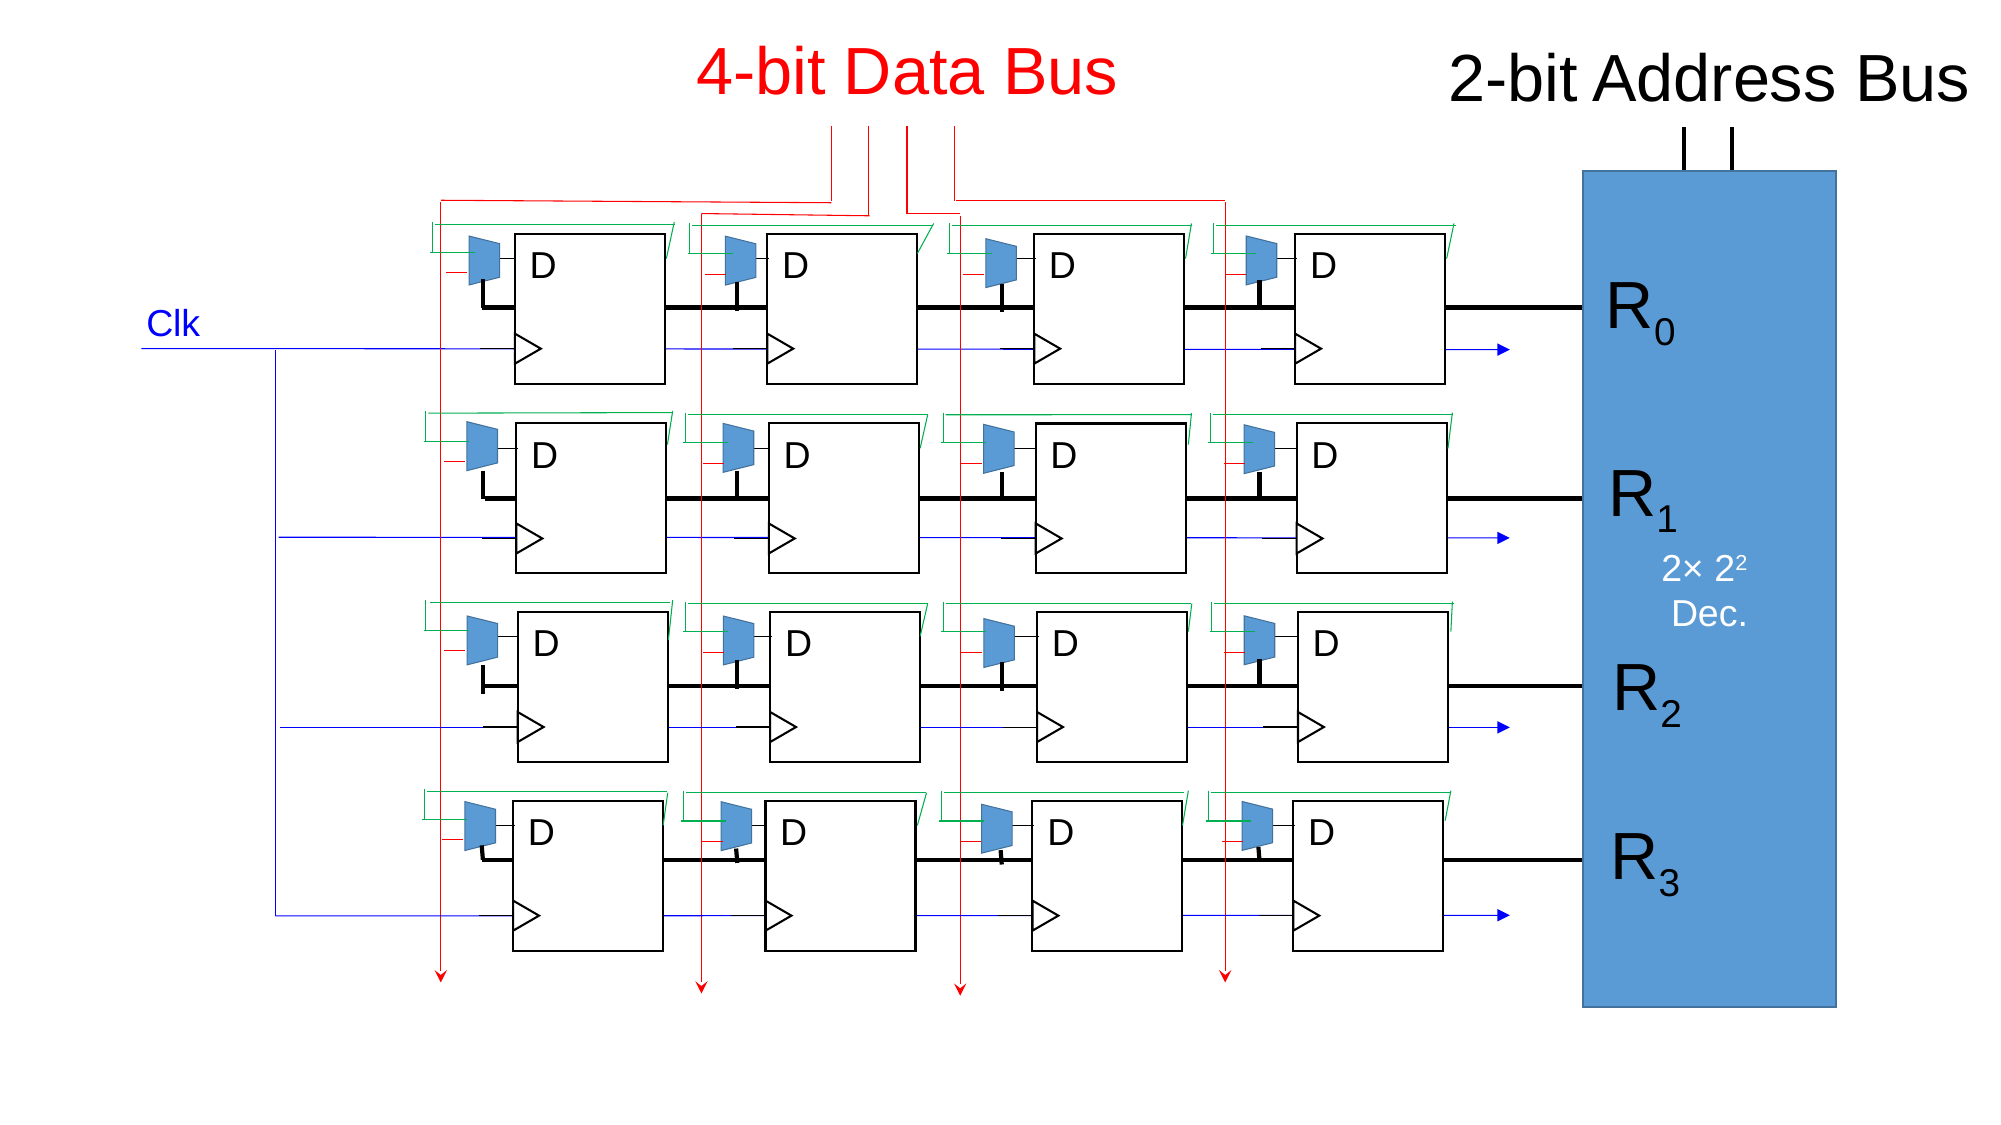

4-bit Data Bus
2-bit Address Bus
2× 22
Dec.
D

D

D

D

R0
Clk
D

D

D

D

R1
D

D

D

D

R2
D

D

D

D

R3